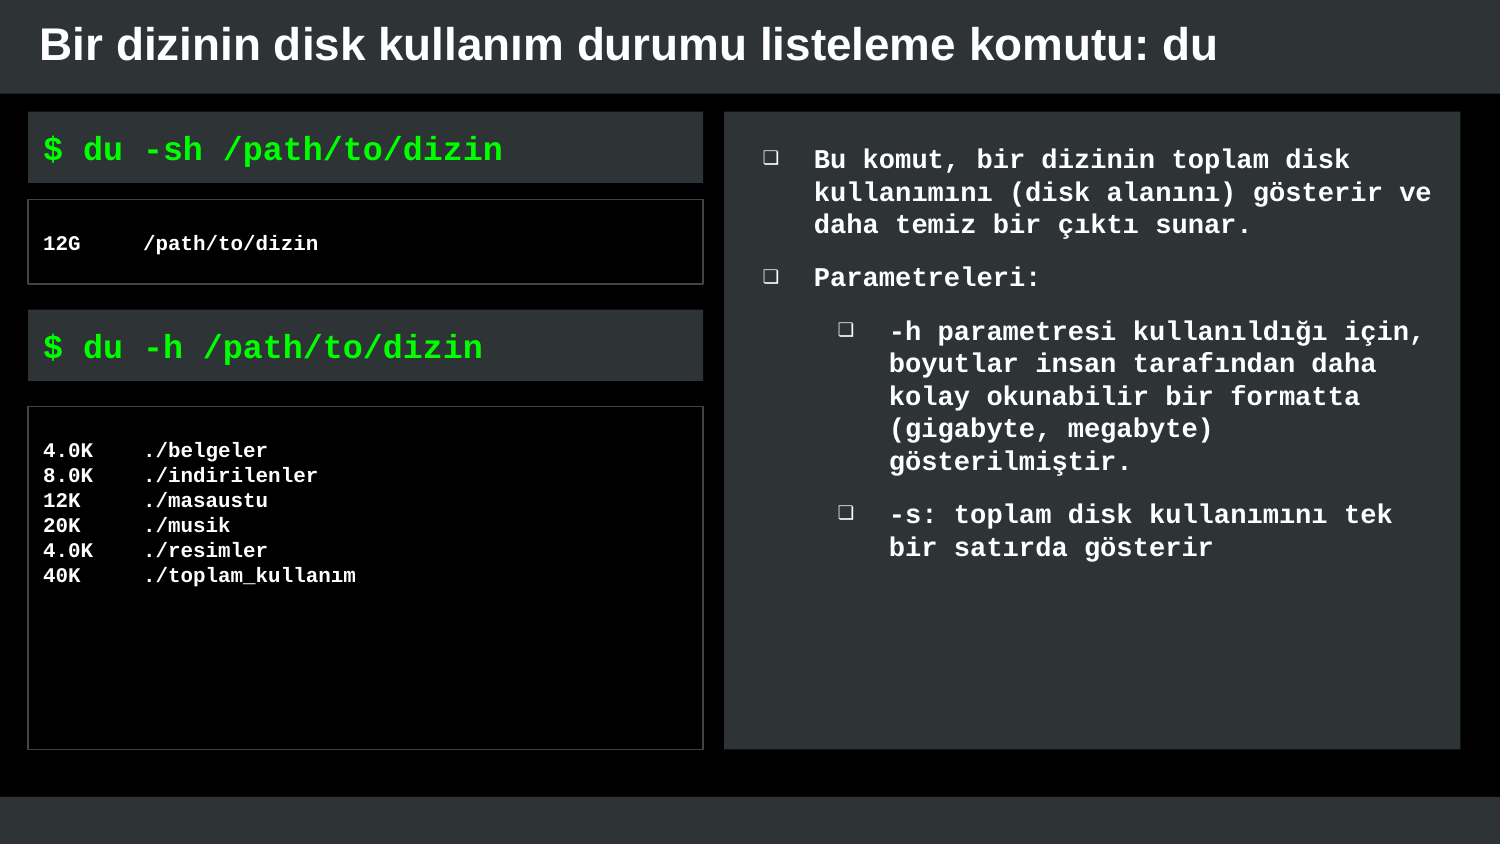

# Bir dizinin disk kullanım durumu listeleme komutu: du
$ du -sh /path/to/dizin
Bu komut, bir dizinin toplam disk kullanımını (disk alanını) gösterir ve daha temiz bir çıktı sunar.
Parametreleri:
-h parametresi kullanıldığı için, boyutlar insan tarafından daha kolay okunabilir bir formatta (gigabyte, megabyte) gösterilmiştir.
-s: toplam disk kullanımını tek bir satırda gösterir
12G     /path/to/dizin
$ du -h /path/to/dizin
4.0K    ./belgeler
8.0K    ./indirilenler
12K     ./masaustu
20K     ./musik
4.0K    ./resimler
40K     ./toplam_kullanım